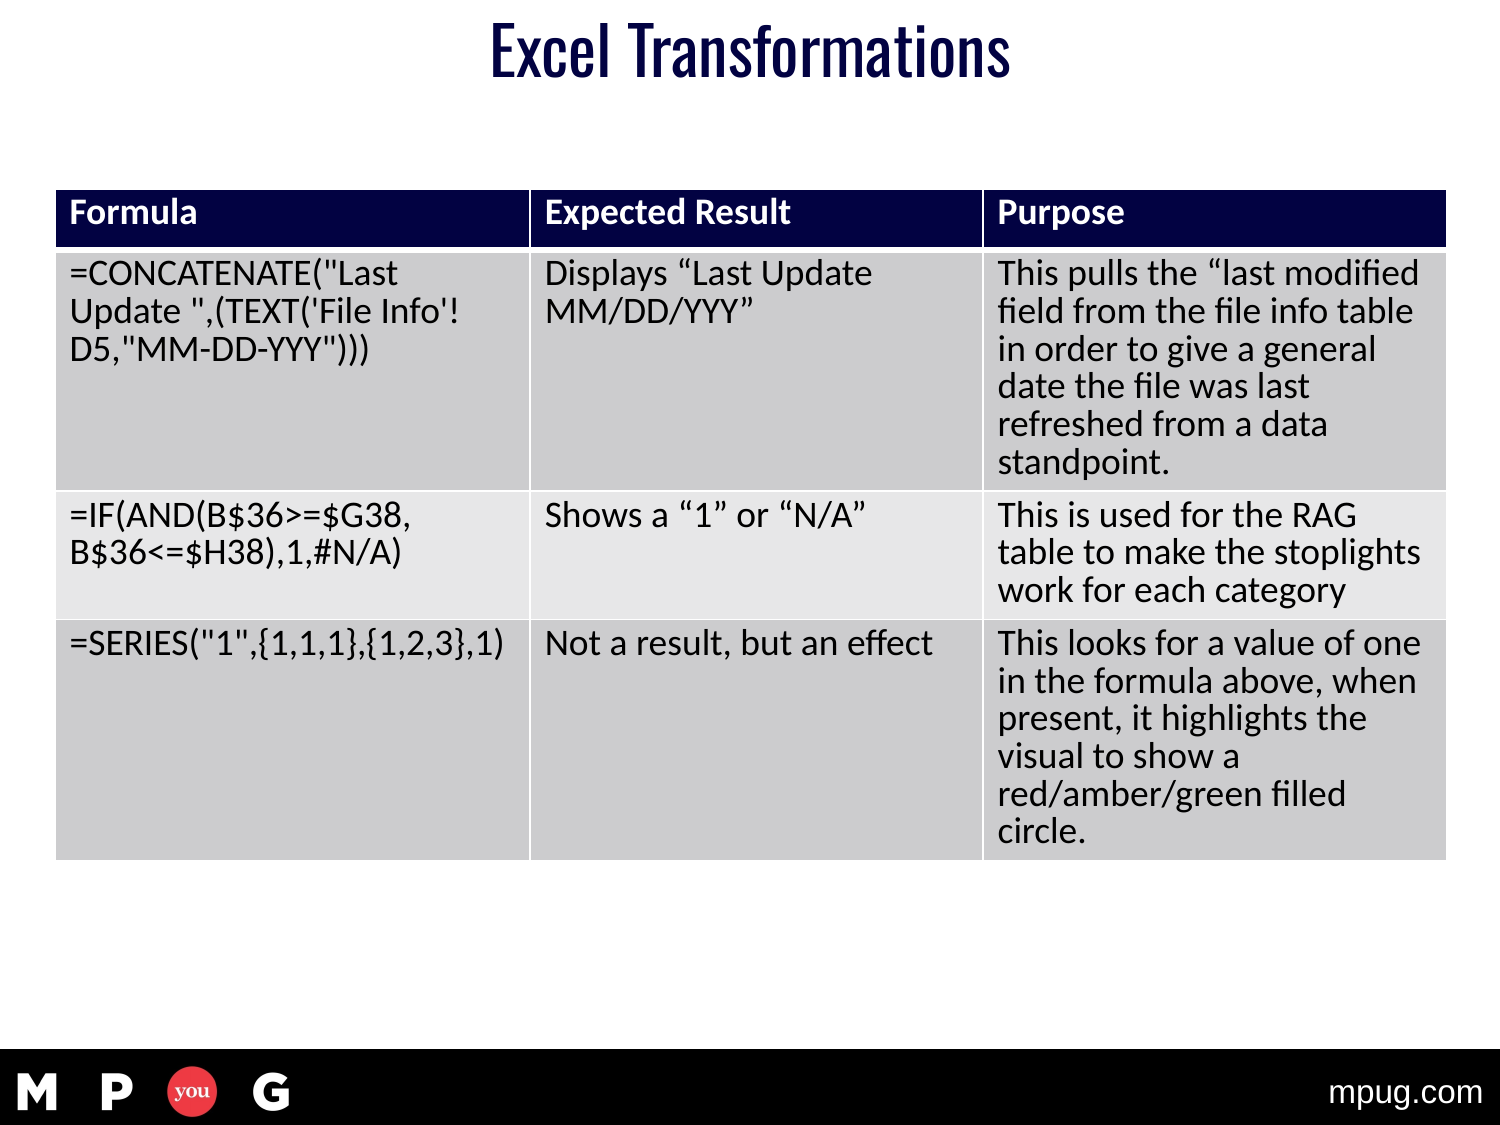

# Excel Transformations
| Formula | Expected Result | Purpose |
| --- | --- | --- |
| =CONCATENATE("Last Update ",(TEXT('File Info'!D5,"MM-DD-YYY"))) | Displays “Last Update MM/DD/YYY” | This pulls the “last modified field from the file info table in order to give a general date the file was last refreshed from a data standpoint. |
| =IF(AND(B$36>=$G38, B$36<=$H38),1,#N/A) | Shows a “1” or “N/A” | This is used for the RAG table to make the stoplights work for each category |
| =SERIES("1",{1,1,1},{1,2,3},1) | Not a result, but an effect | This looks for a value of one in the formula above, when present, it highlights the visual to show a red/amber/green filled circle. |